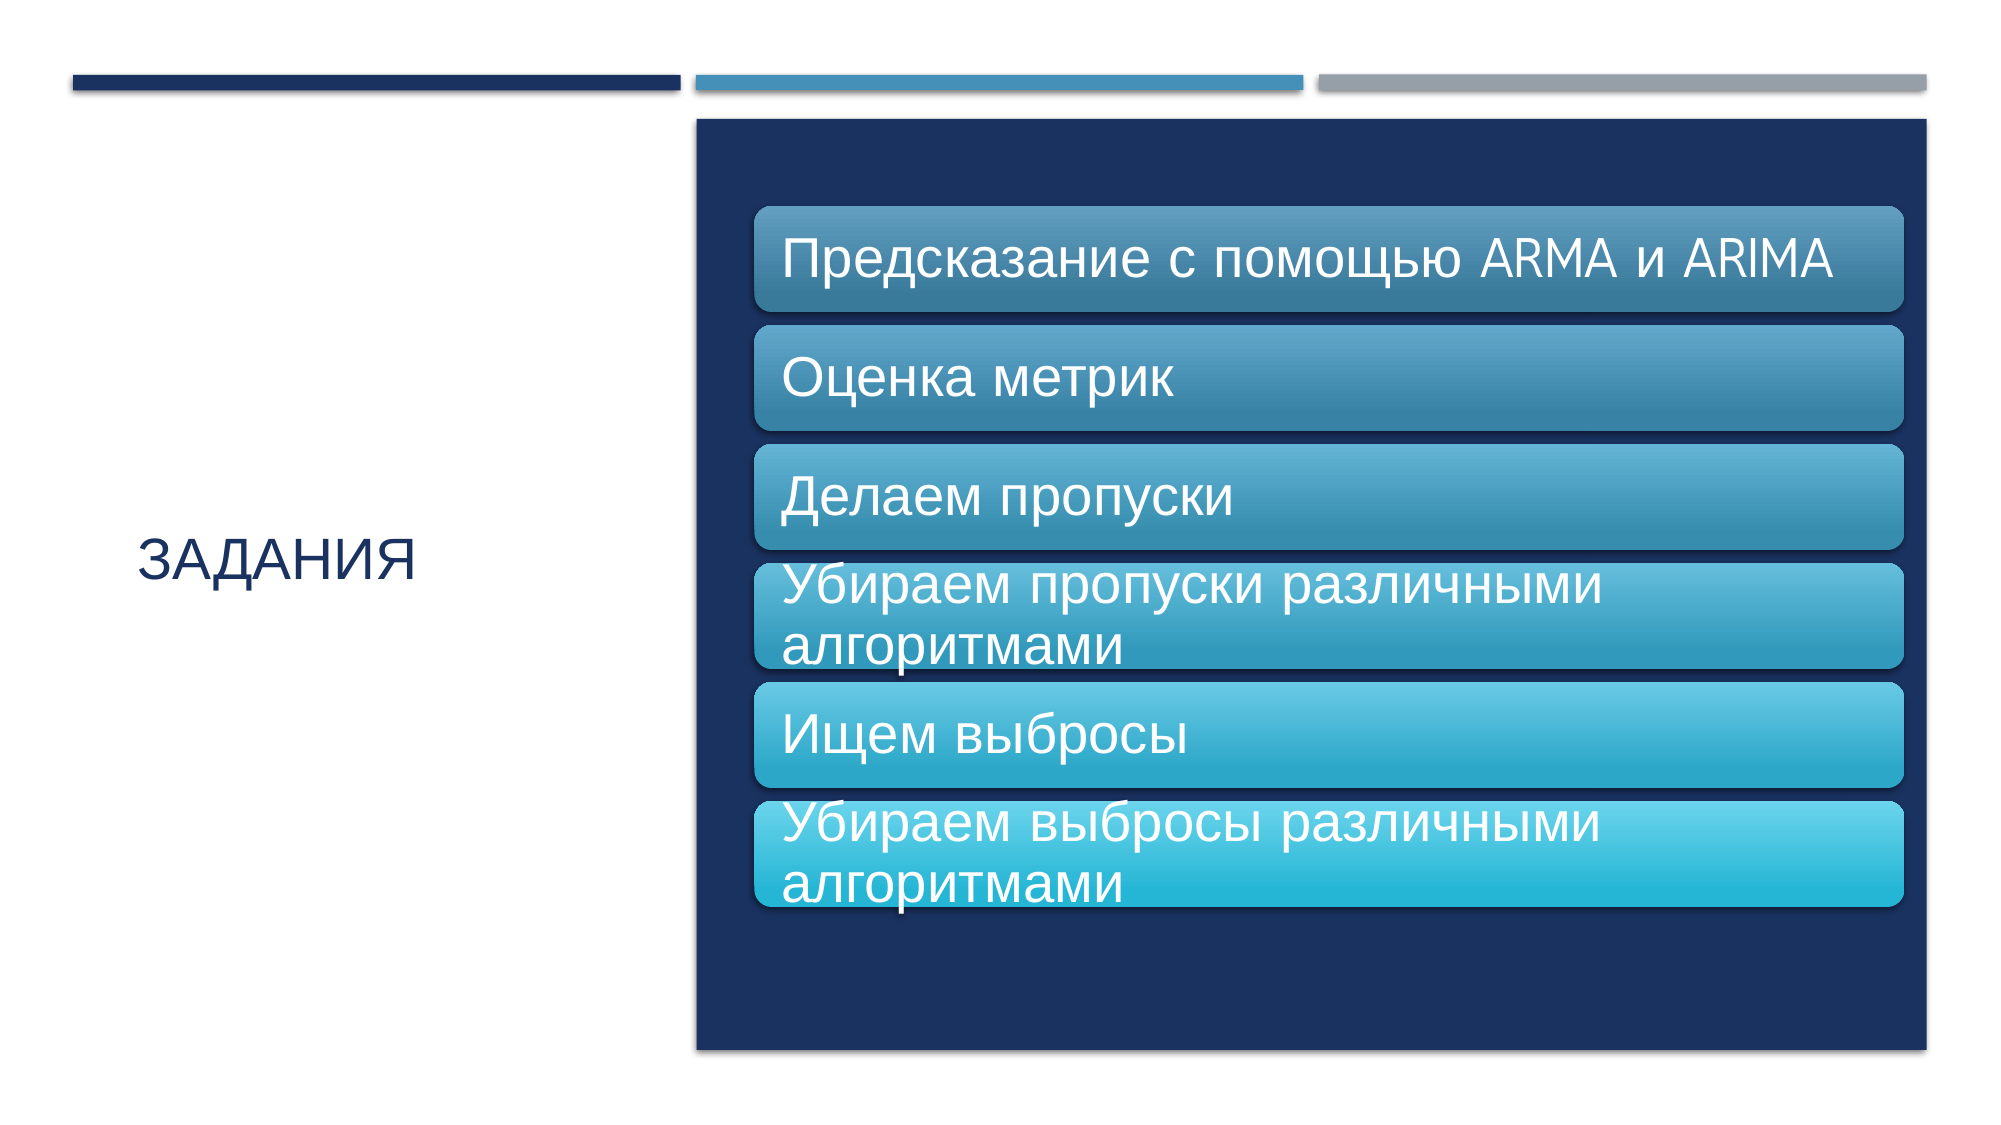

# Задания
Предсказание с помощью ARMA и ARIMA
Оценка метрик
Делаем пропуски
Убираем пропуски различными алгоритмами
Ищем выбросы
Убираем выбросы различными алгоритмами